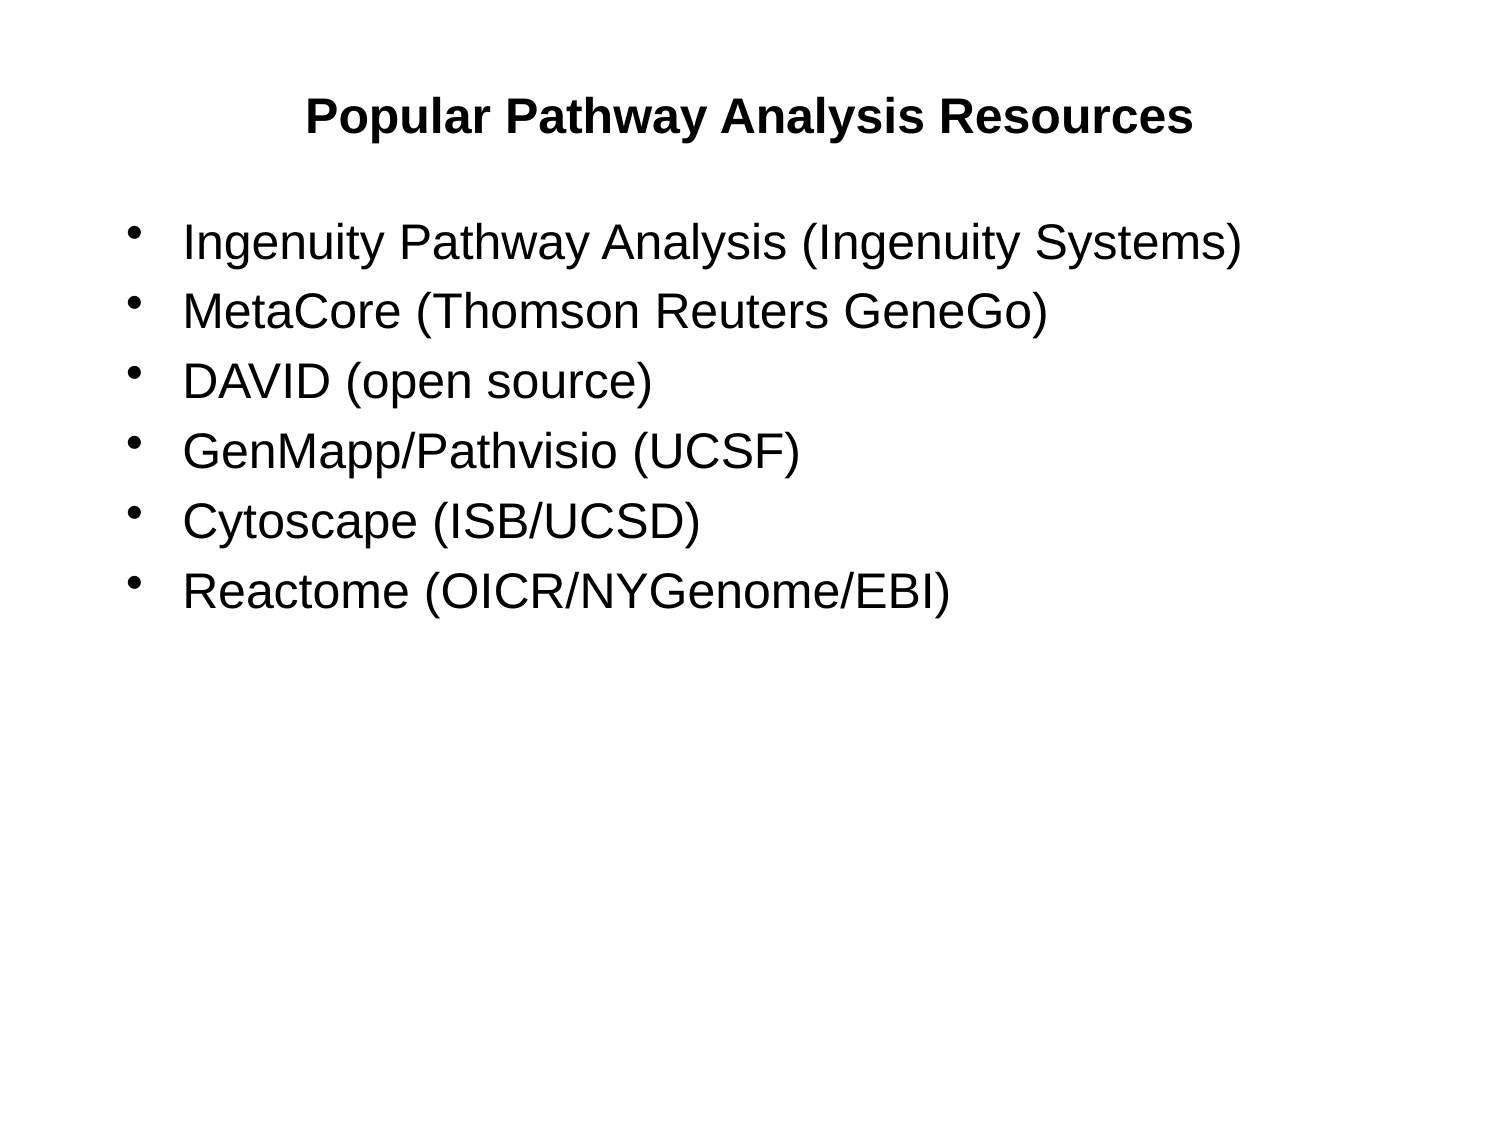

# Popular Pathway Analysis Resources
Ingenuity Pathway Analysis (Ingenuity Systems)
MetaCore (Thomson Reuters GeneGo)
DAVID (open source)
GenMapp/Pathvisio (UCSF)
Cytoscape (ISB/UCSD)
Reactome (OICR/NYGenome/EBI)